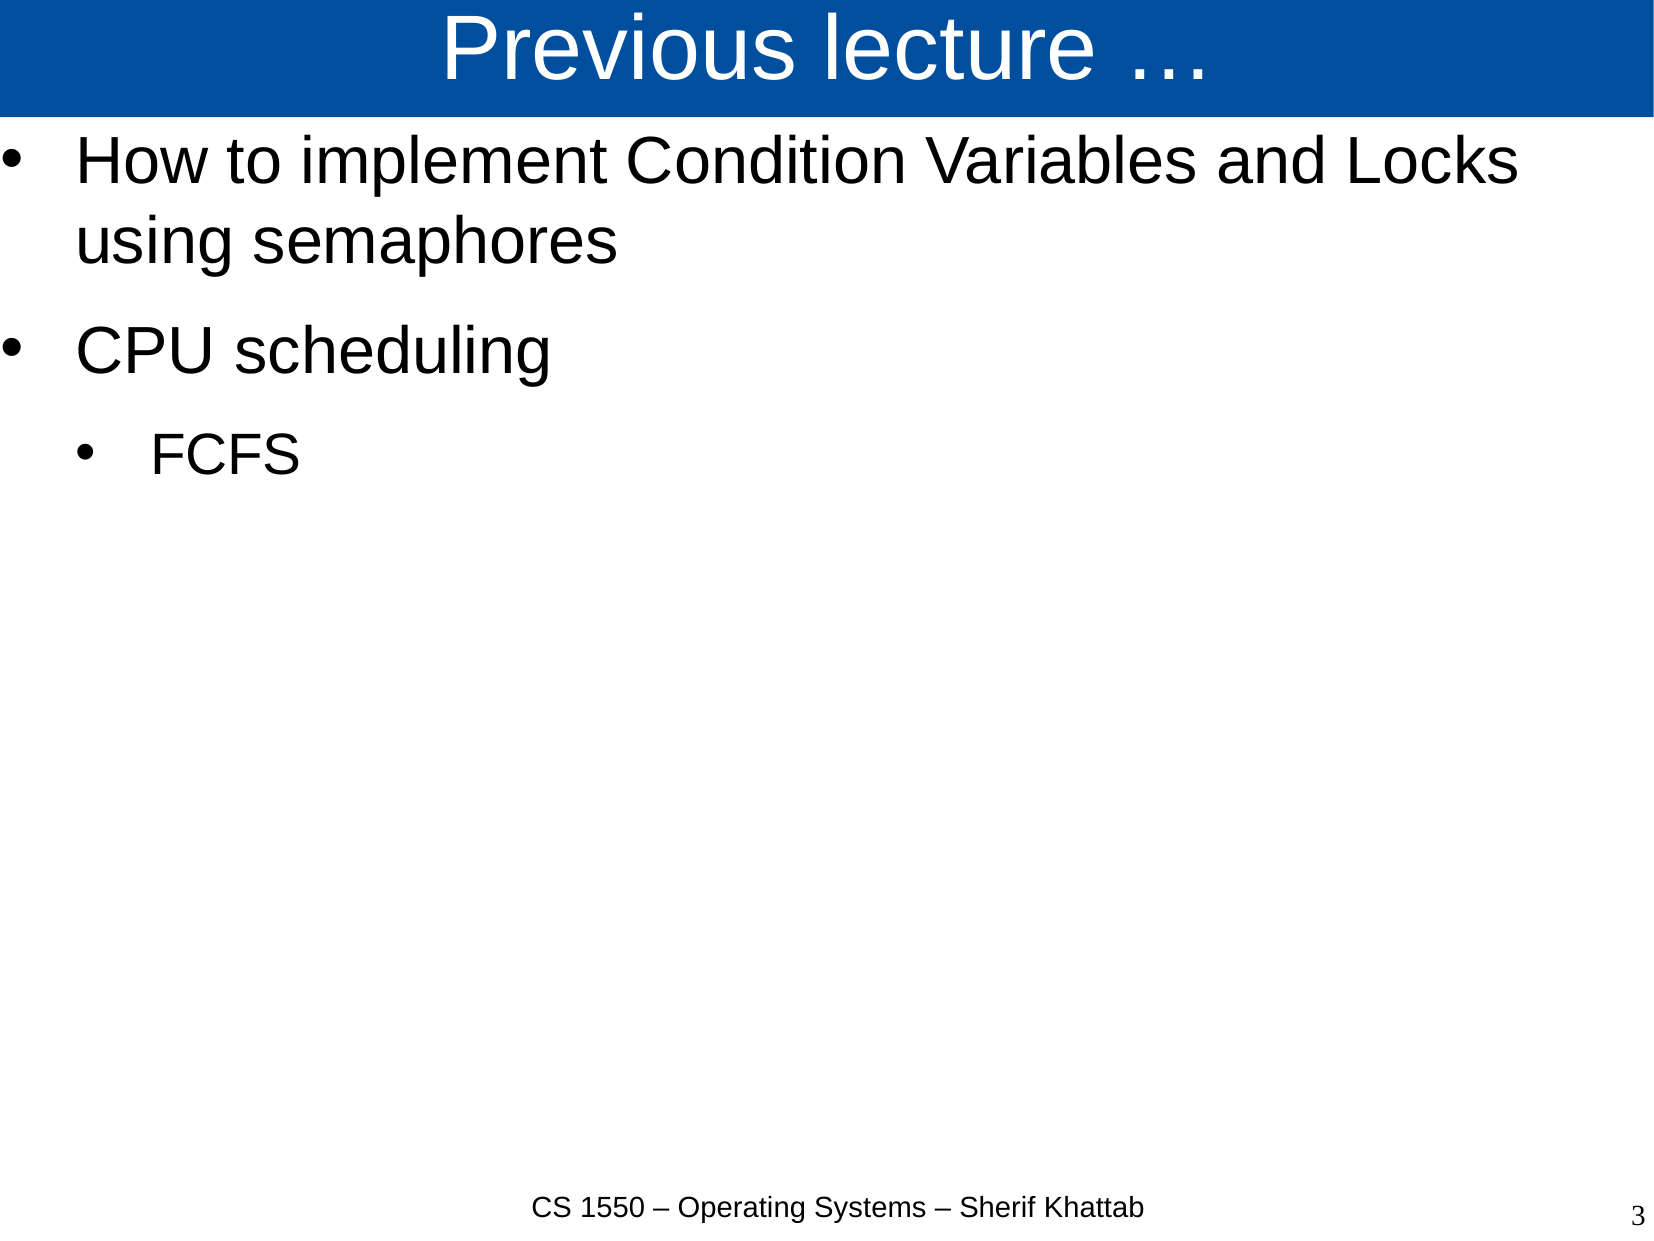

# Previous lecture …
How to implement Condition Variables and Locks using semaphores
CPU scheduling
FCFS
CS 1550 – Operating Systems – Sherif Khattab
3